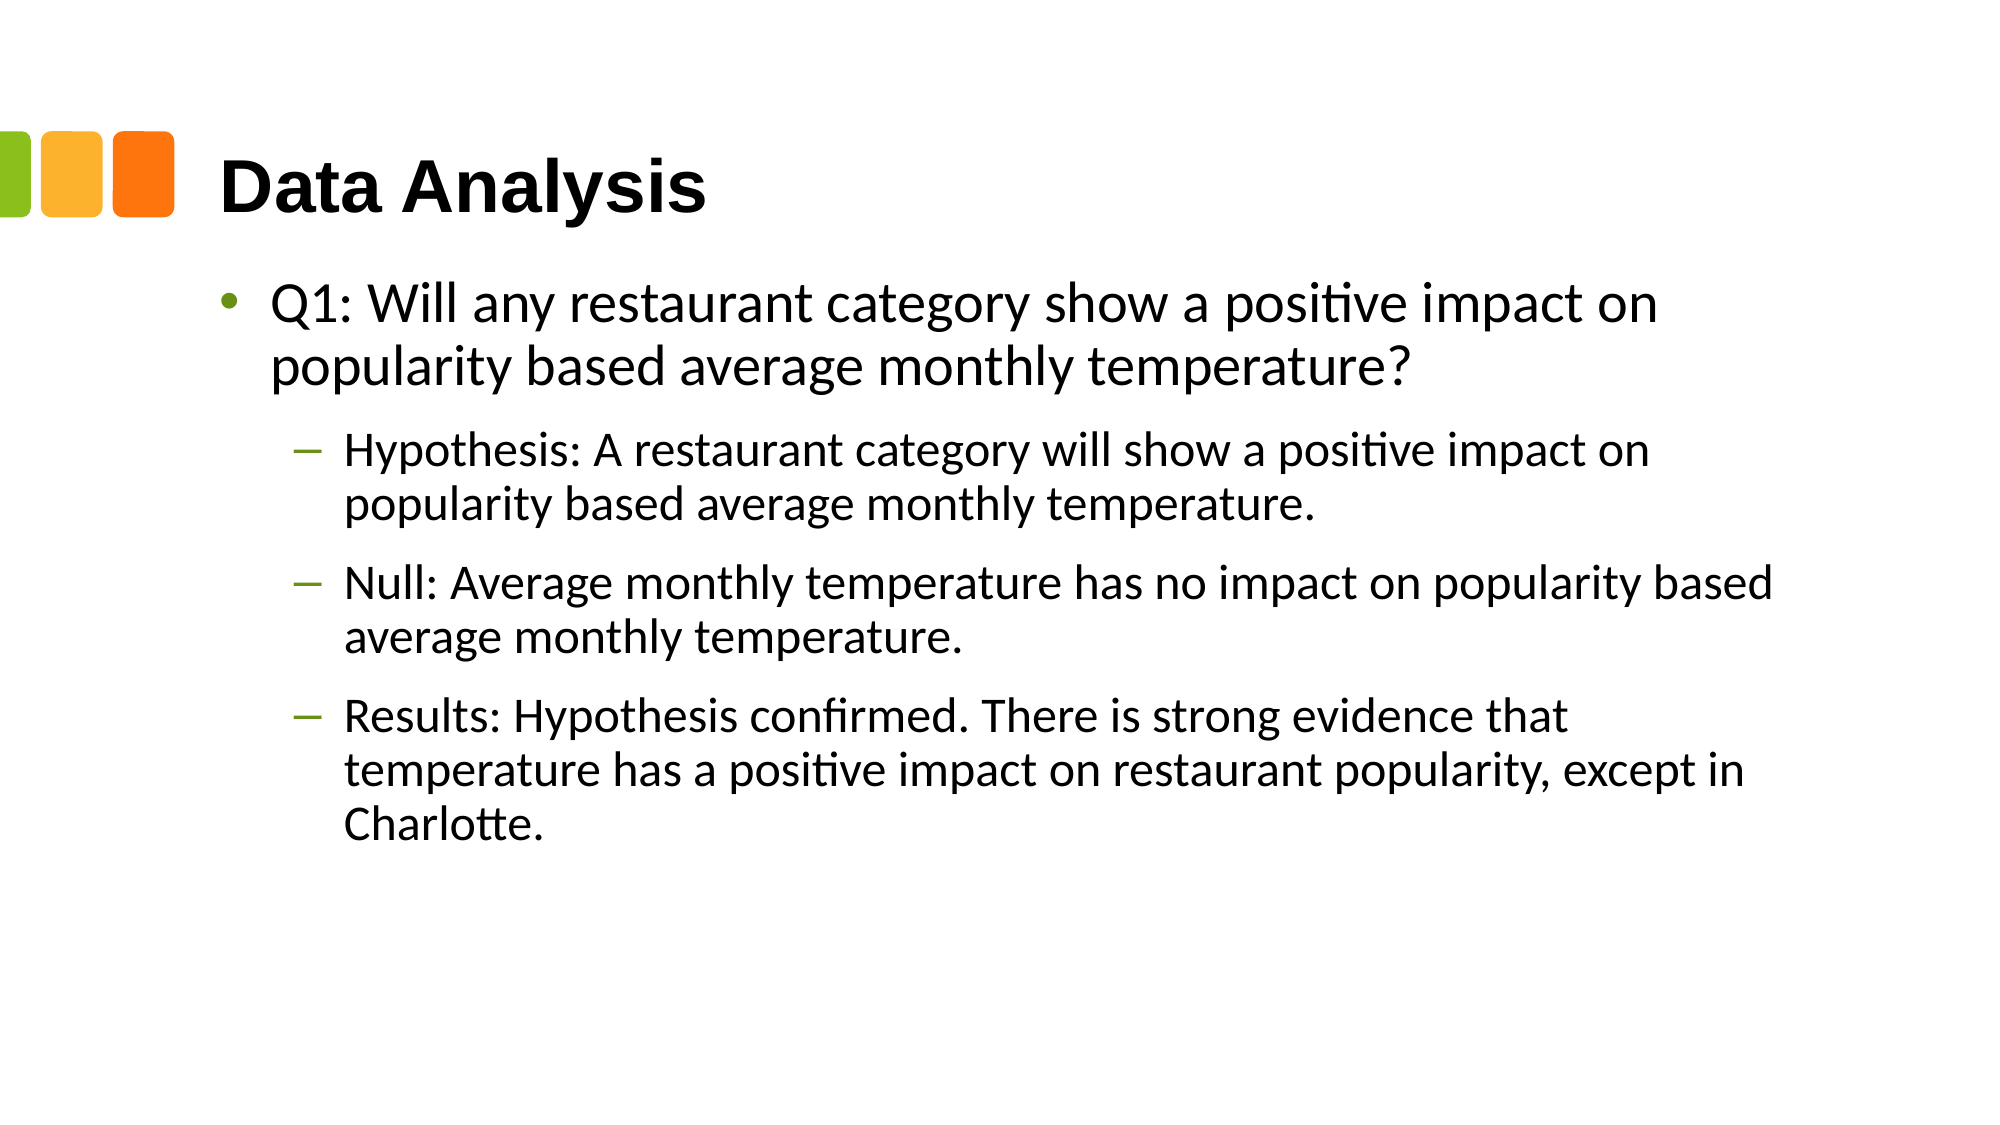

# Data Analysis
Q1: Will any restaurant category show a positive impact on popularity based average monthly temperature?
Hypothesis: A restaurant category will show a positive impact on popularity based average monthly temperature.
Null: Average monthly temperature has no impact on popularity based average monthly temperature.
Results: Hypothesis confirmed. There is strong evidence that temperature has a positive impact on restaurant popularity, except in Charlotte.